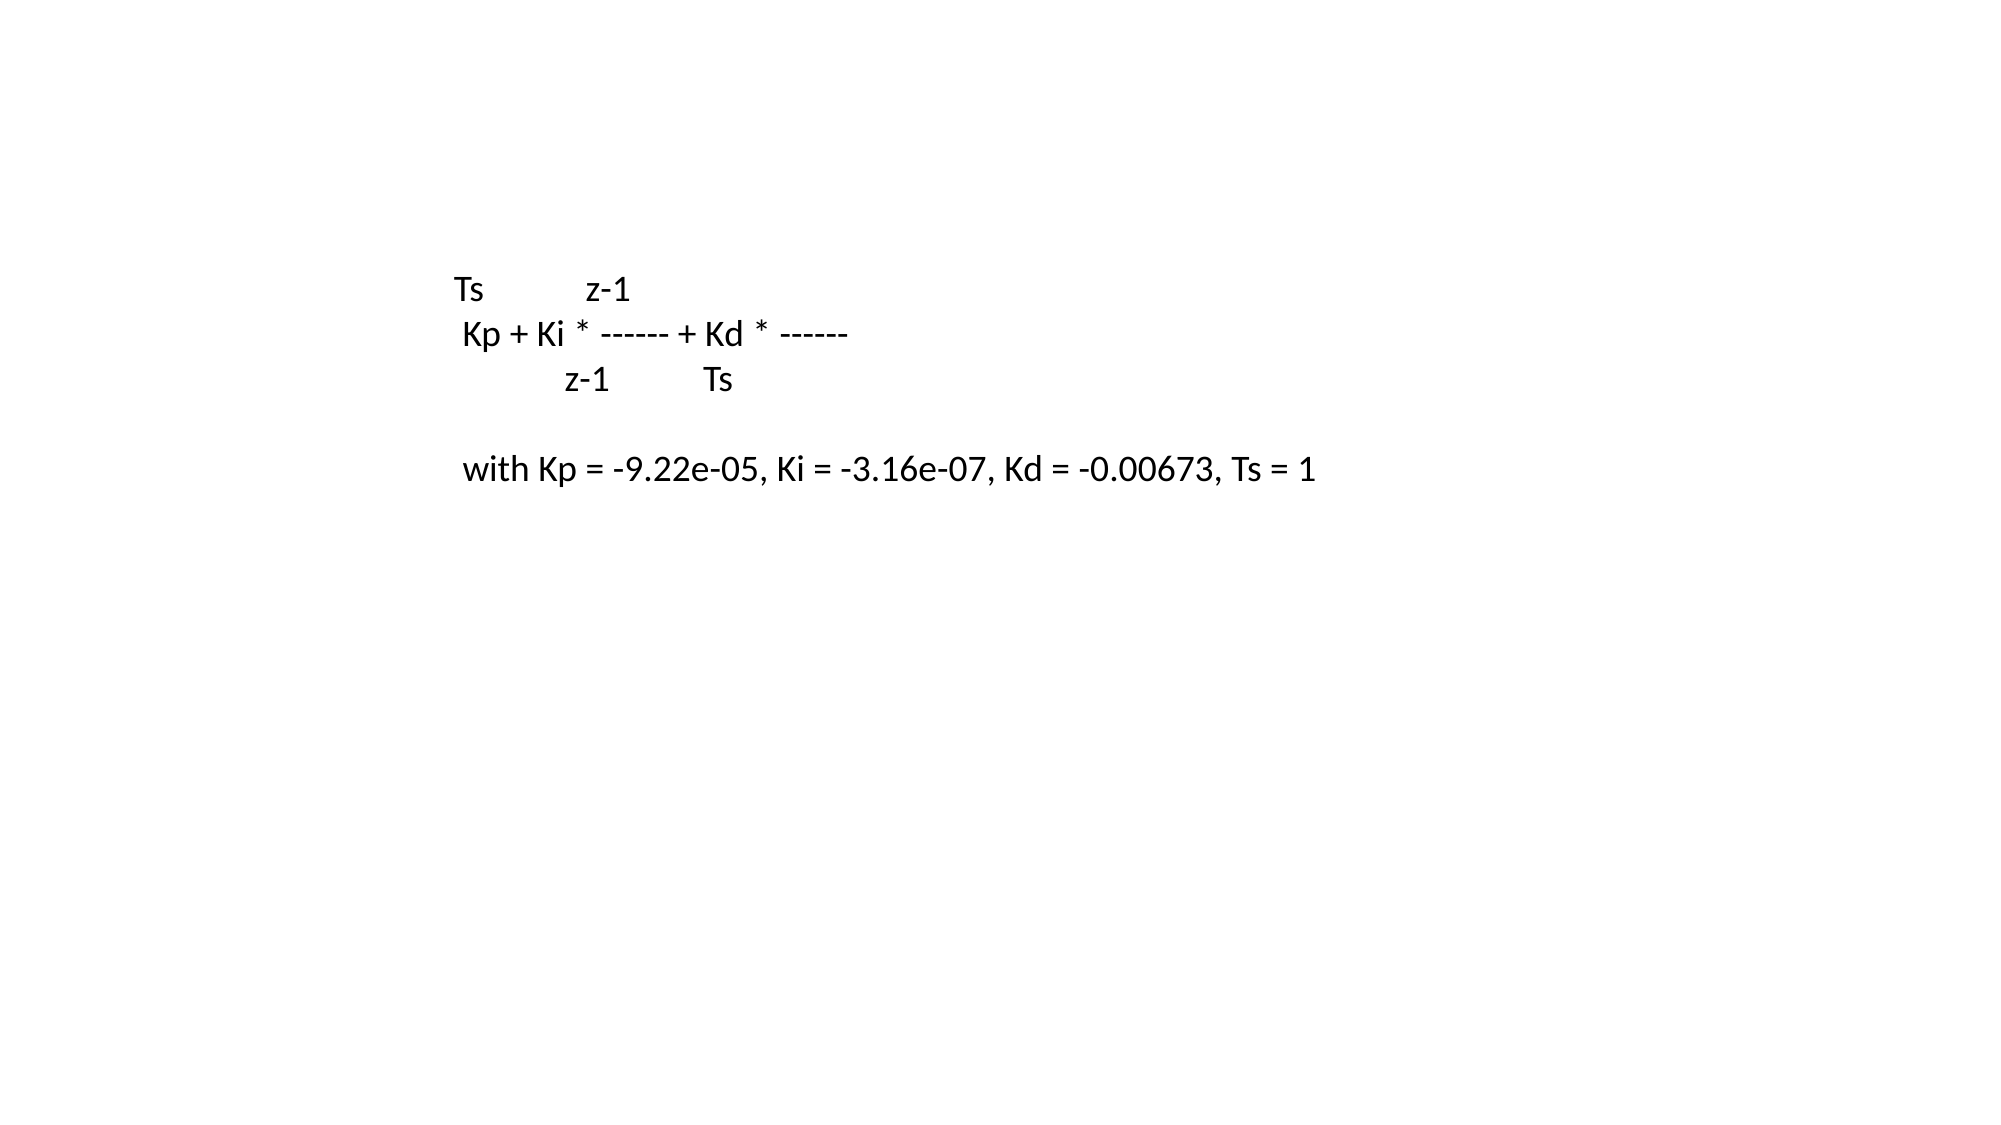

Ts            z-1
  Kp + Ki * ------ + Kd * ------
              z-1           Ts

  with Kp = -9.22e-05, Ki = -3.16e-07, Kd = -0.00673, Ts = 1